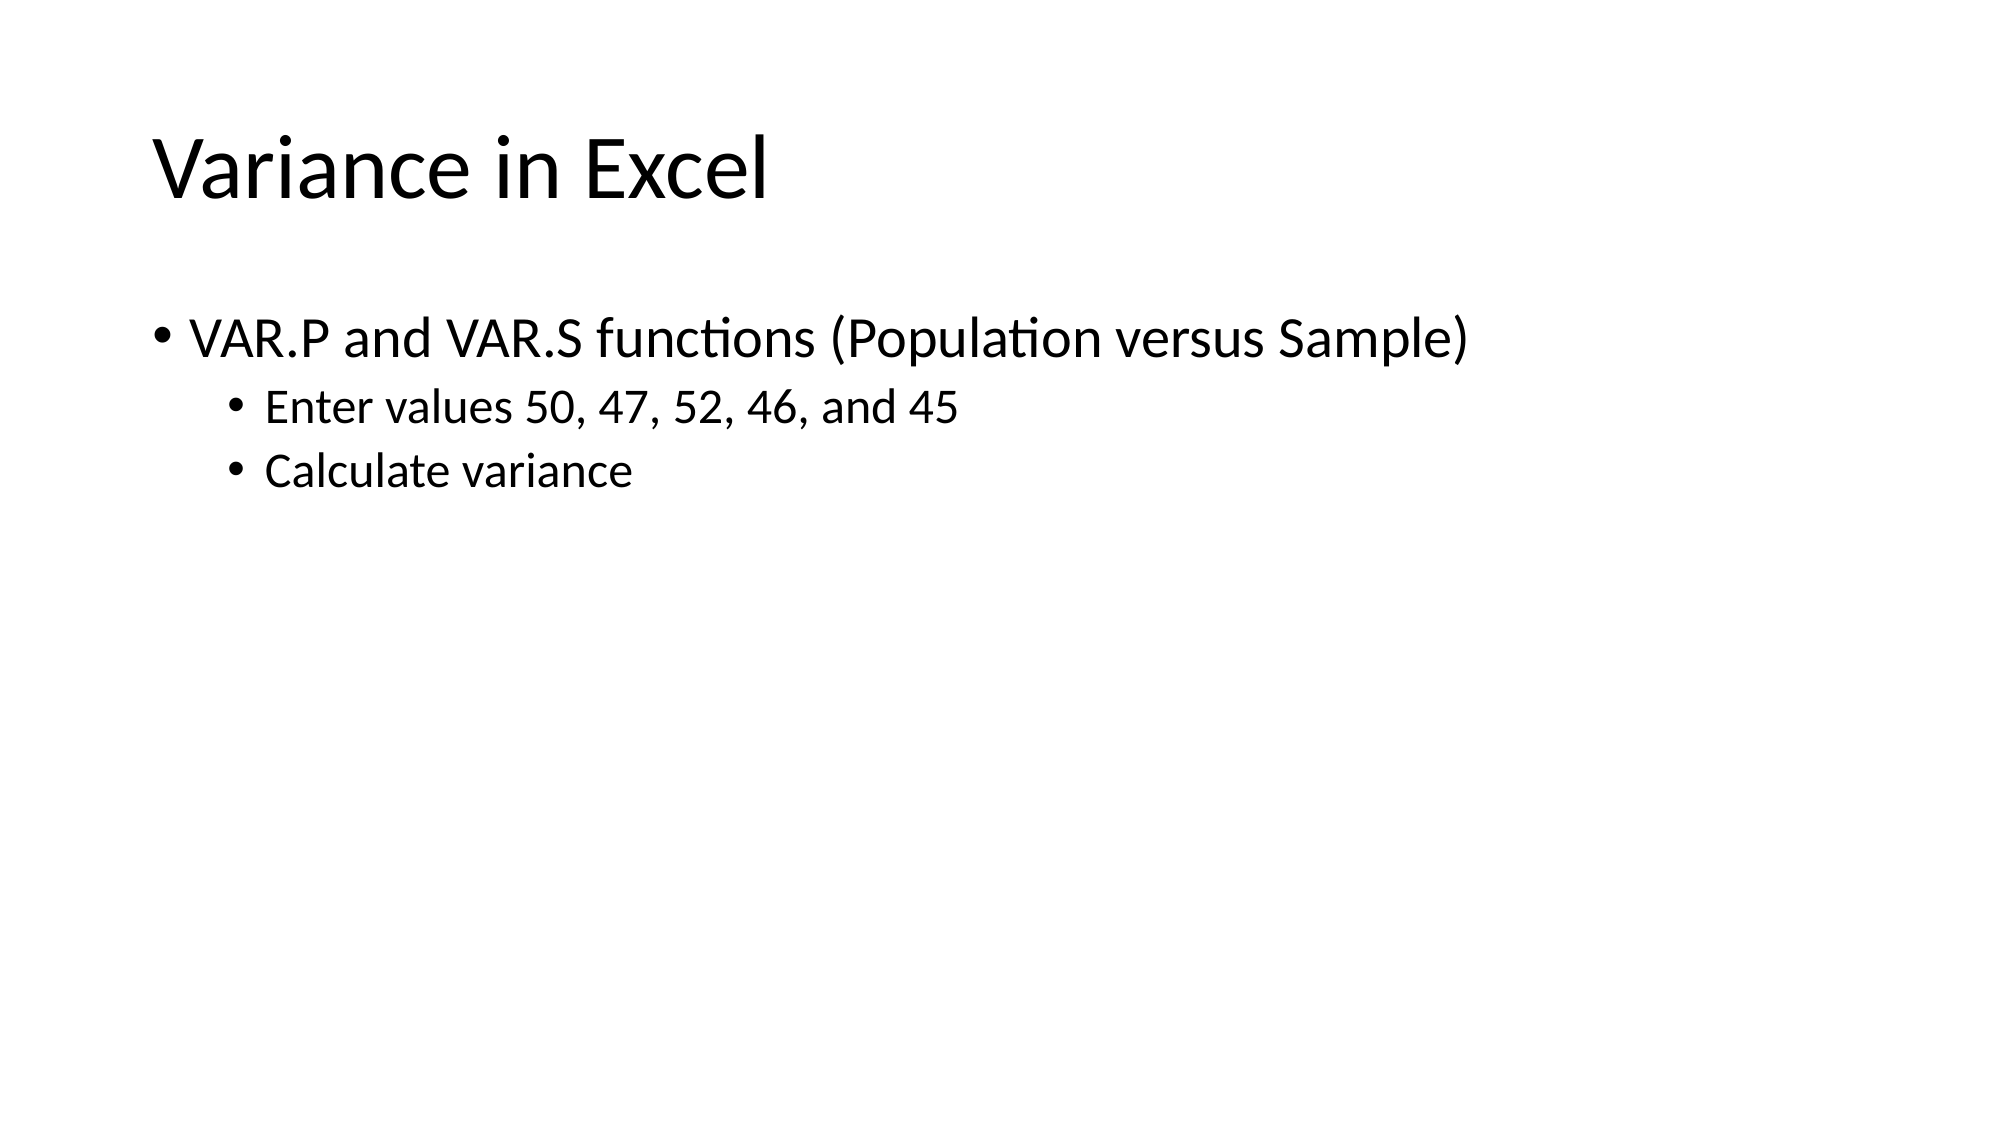

# Variance in Excel
VAR.P and VAR.S functions (Population versus Sample)
Enter values 50, 47, 52, 46, and 45
Calculate variance